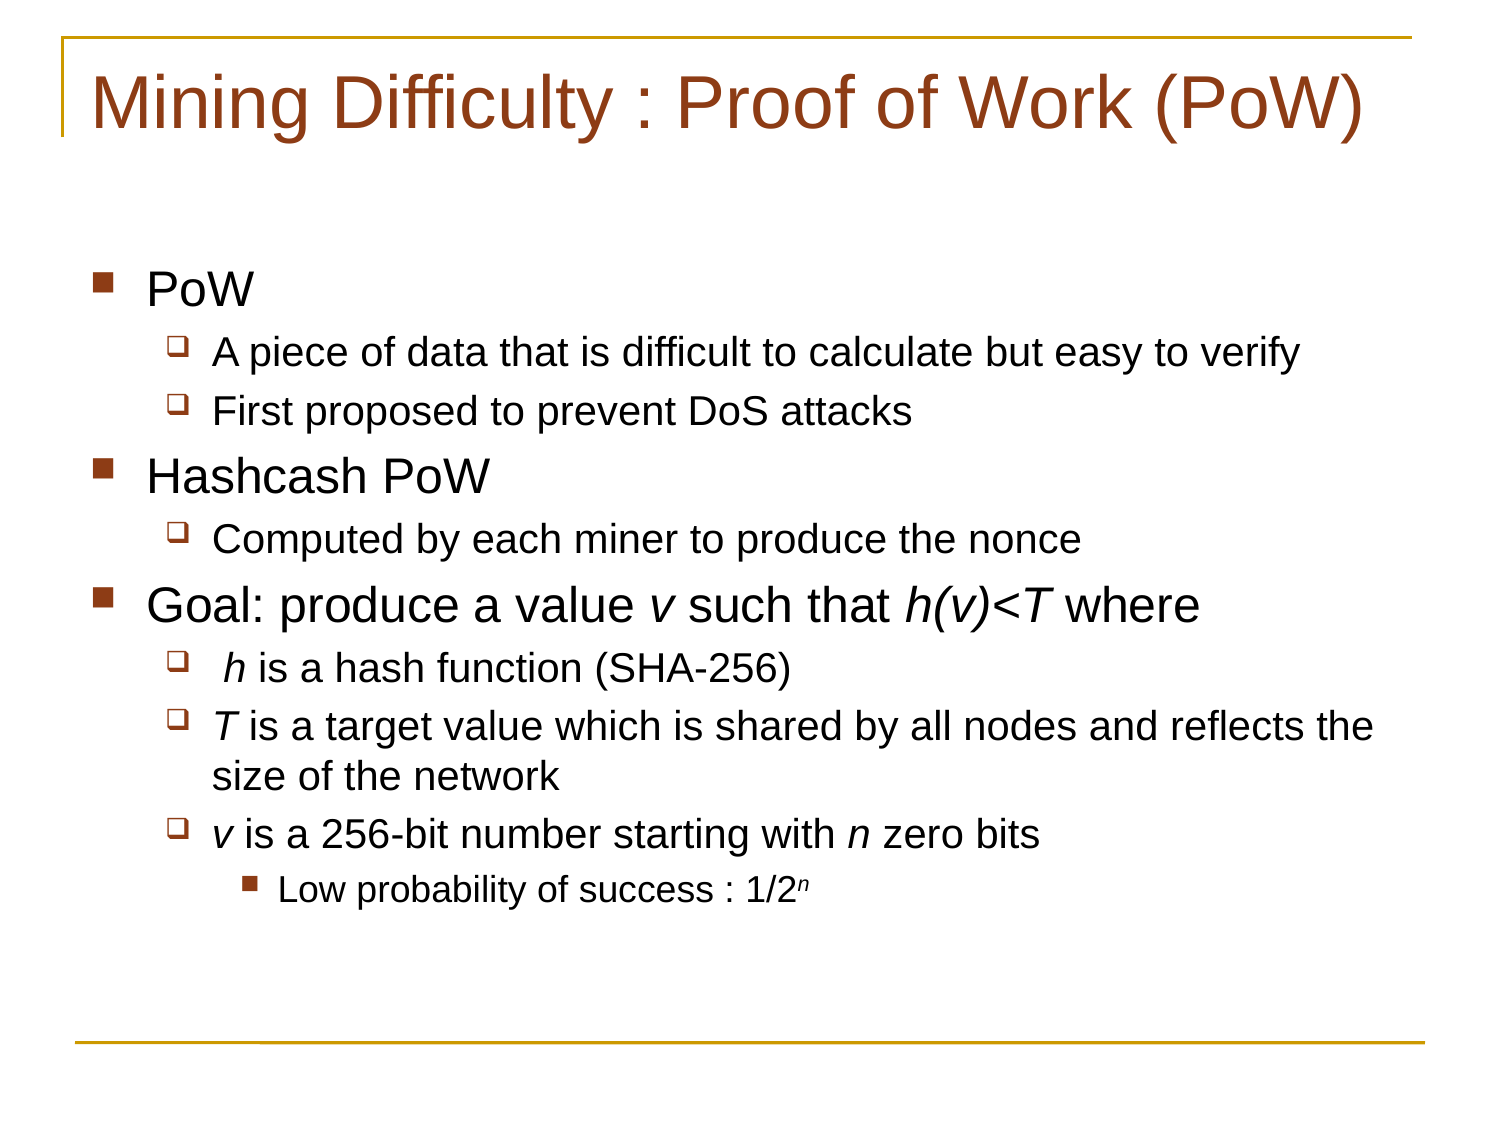

# Mining Difficulty : Proof of Work (PoW)
PoW
A piece of data that is difficult to calculate but easy to verify
First proposed to prevent DoS attacks
Hashcash PoW
Computed by each miner to produce the nonce
Goal: produce a value v such that h(v)<T where
 h is a hash function (SHA-256)
T is a target value which is shared by all nodes and reflects the size of the network
v is a 256-bit number starting with n zero bits
Low probability of success : 1/2n